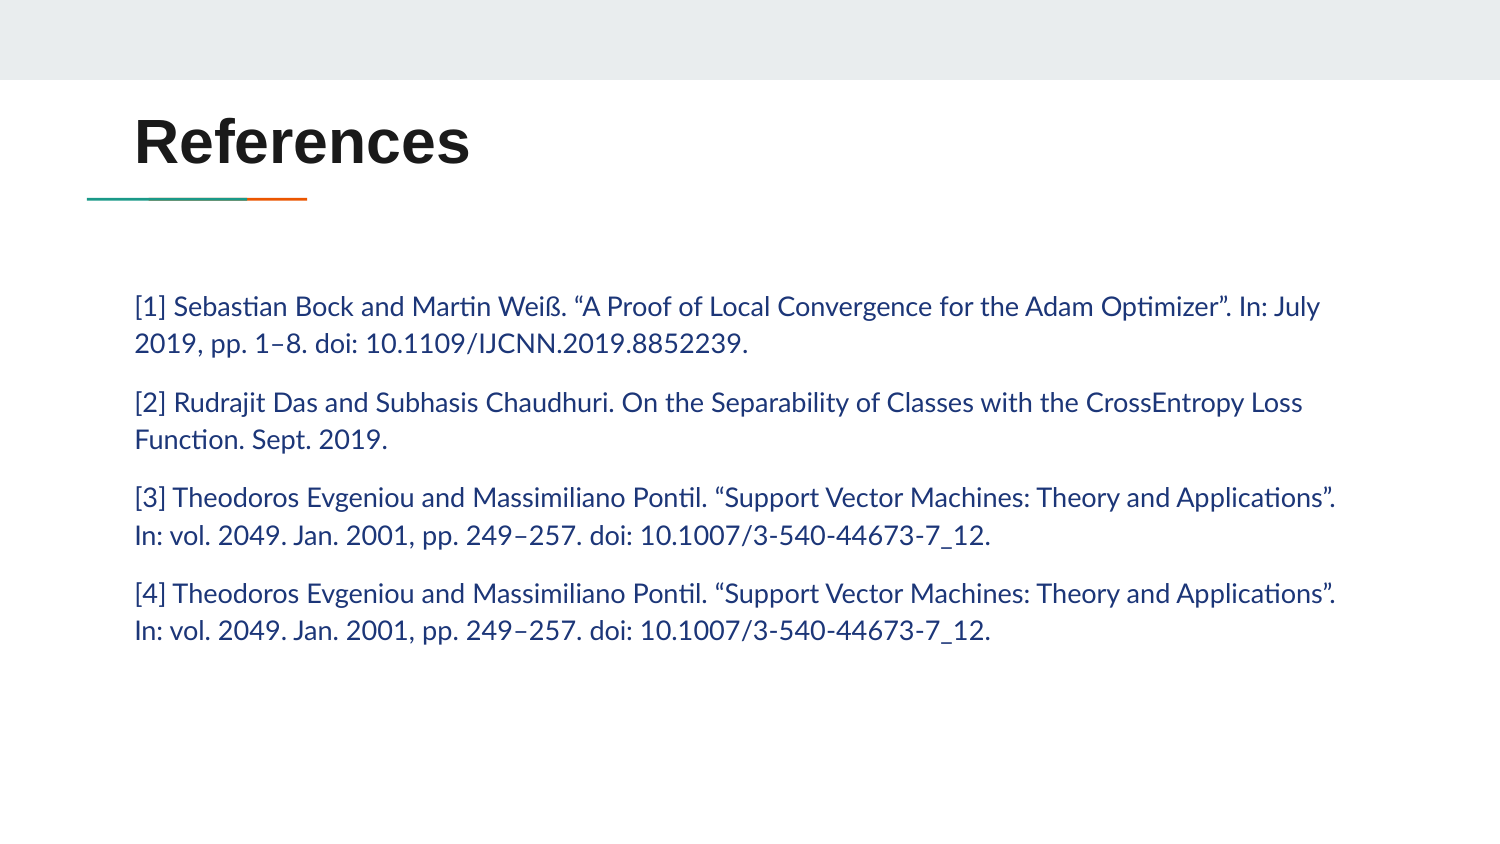

# References
[1] Sebastian Bock and Martin Weiß. “A Proof of Local Convergence for the Adam Optimizer”. In: July 2019, pp. 1–8. doi: 10.1109/IJCNN.2019.8852239.
[2] Rudrajit Das and Subhasis Chaudhuri. On the Separability of Classes with the CrossEntropy Loss Function. Sept. 2019.
[3] Theodoros Evgeniou and Massimiliano Pontil. “Support Vector Machines: Theory and Applications”. In: vol. 2049. Jan. 2001, pp. 249–257. doi: 10.1007/3-540-44673-7_12.
[4] Theodoros Evgeniou and Massimiliano Pontil. “Support Vector Machines: Theory and Applications”. In: vol. 2049. Jan. 2001, pp. 249–257. doi: 10.1007/3-540-44673-7_12.